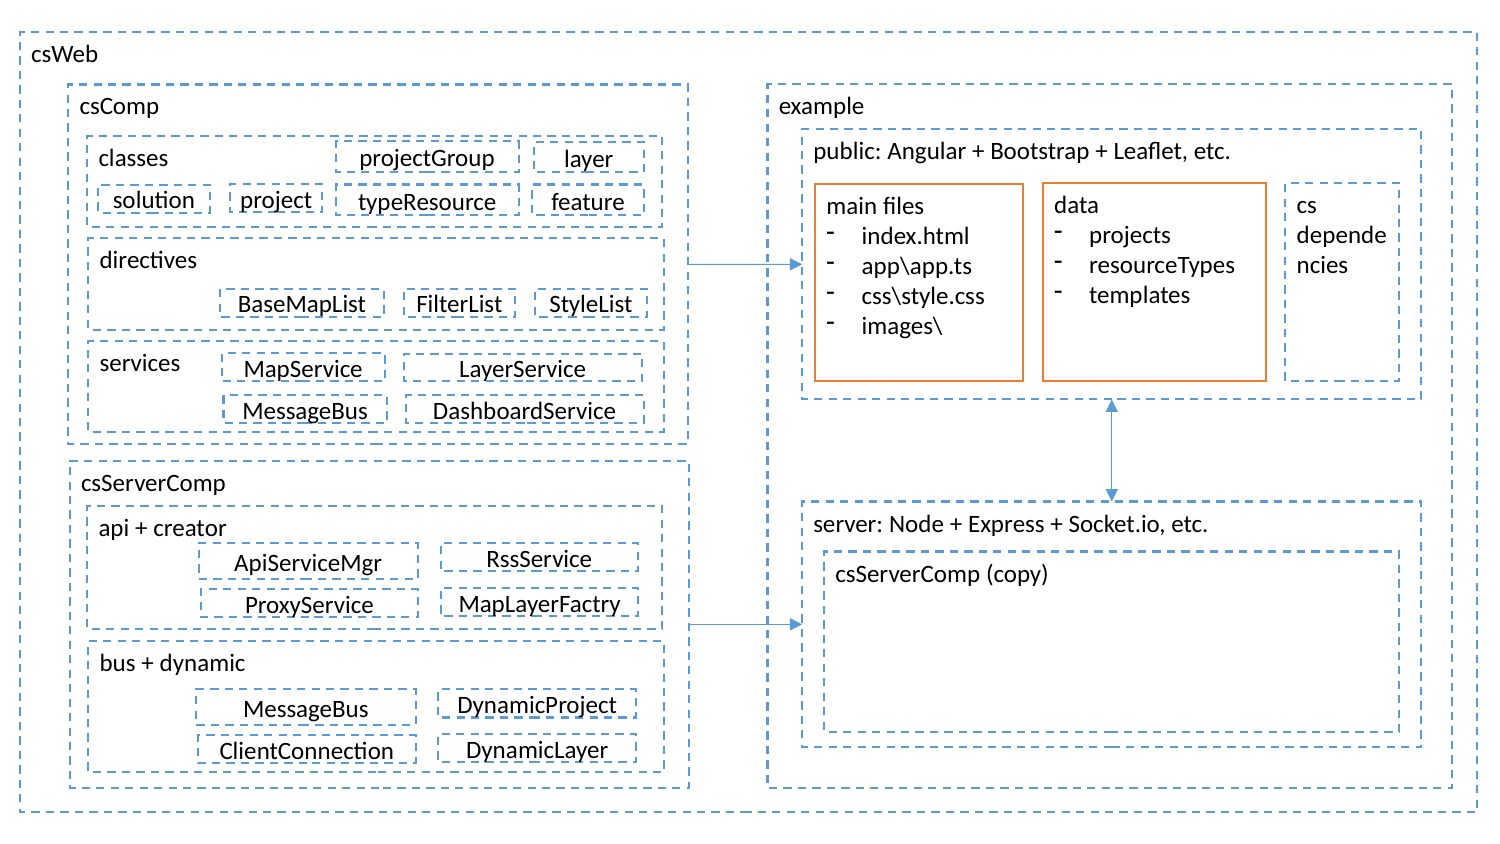

csWeb
example
csComp
public: Angular + Bootstrap + Leaflet, etc.
classes
projectGroup
layer
cs
dependencies

data
projects
resourceTypes
templates
main files
index.html
app\app.ts
css\style.css
images\
project
typeResource
feature
solution
directives
BaseMapList
StyleList
FilterList
services
MapService
LayerService
MessageBus
DashboardService
csServerComp
server: Node + Express + Socket.io, etc.
api + creator
ApiServiceMgr
RssService
csServerComp (copy)
MapLayerFactry
ProxyService
bus + dynamic
MessageBus
DynamicProject
DynamicLayer
ClientConnection